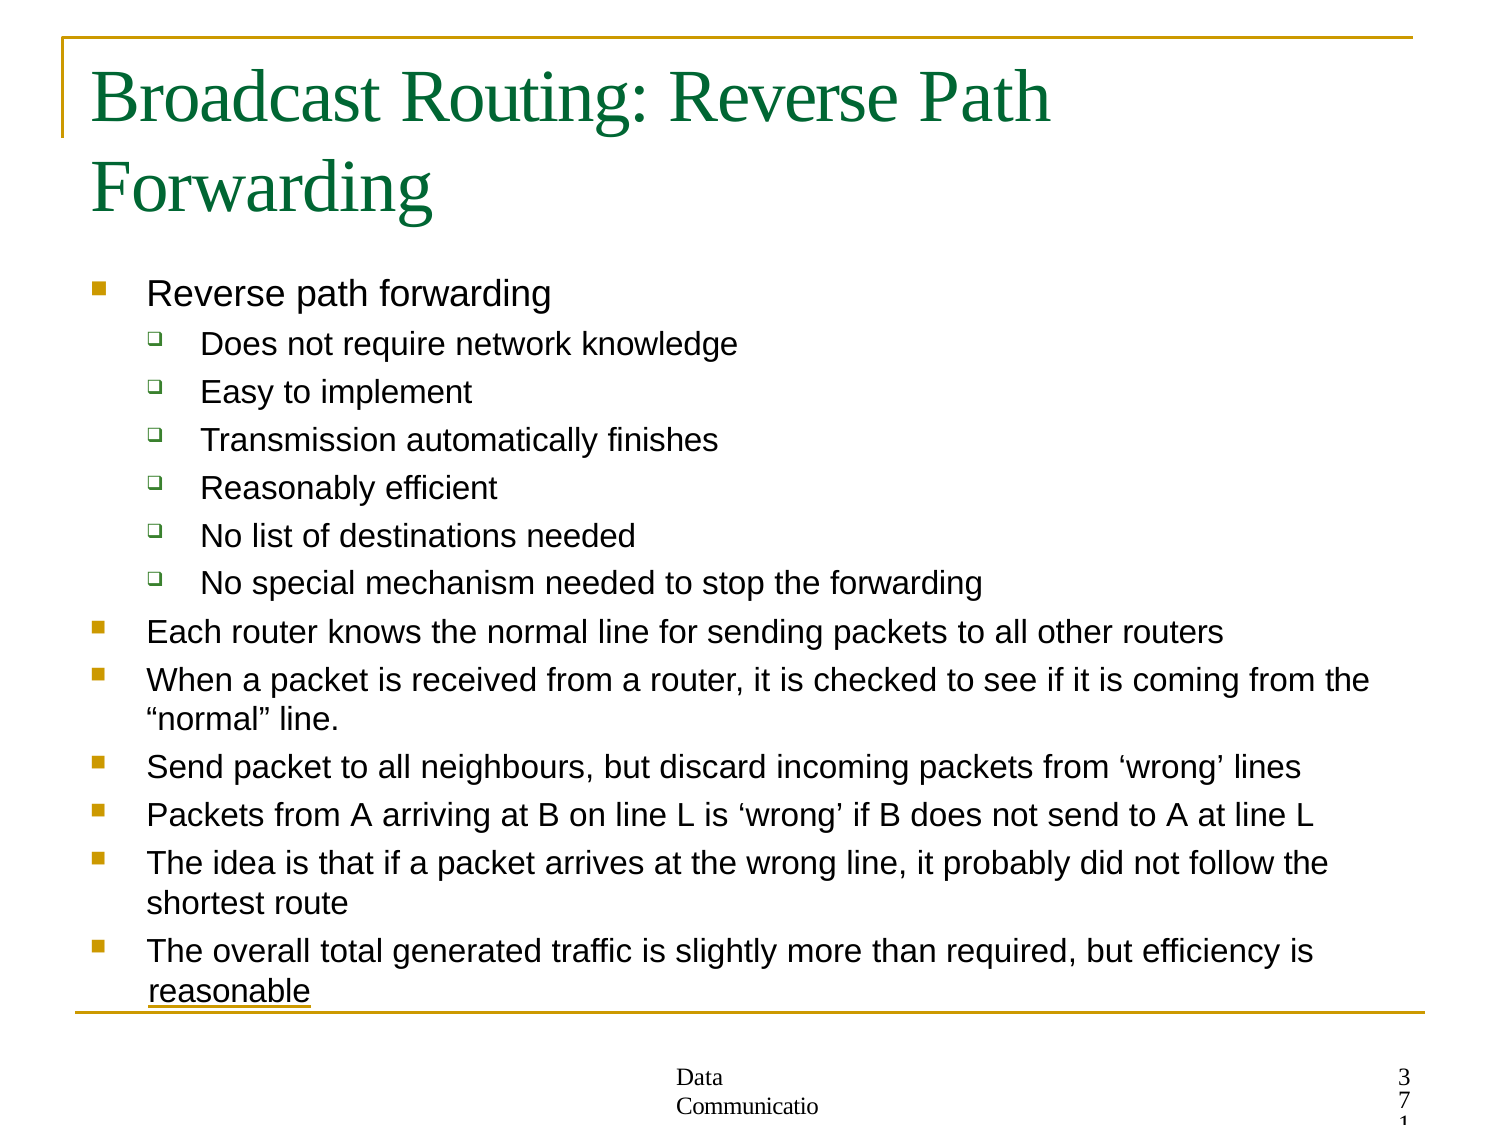

# Broadcast Routing: Reverse Path Forwarding
Reverse path forwarding
Does not require network knowledge
Easy to implement
Transmission automatically finishes
Reasonably efficient
No list of destinations needed
No special mechanism needed to stop the forwarding
Each router knows the normal line for sending packets to all other routers
When a packet is received from a router, it is checked to see if it is coming from the “normal” line.
Send packet to all neighbours, but discard incoming packets from ‘wrong’ lines
Packets from A arriving at B on line L is ‘wrong’ if B does not send to A at line L
The idea is that if a packet arrives at the wrong line, it probably did not follow the shortest route
The overall total generated traffic is slightly more than required, but efficiency is
	reasonable
371
Data Communication Networks